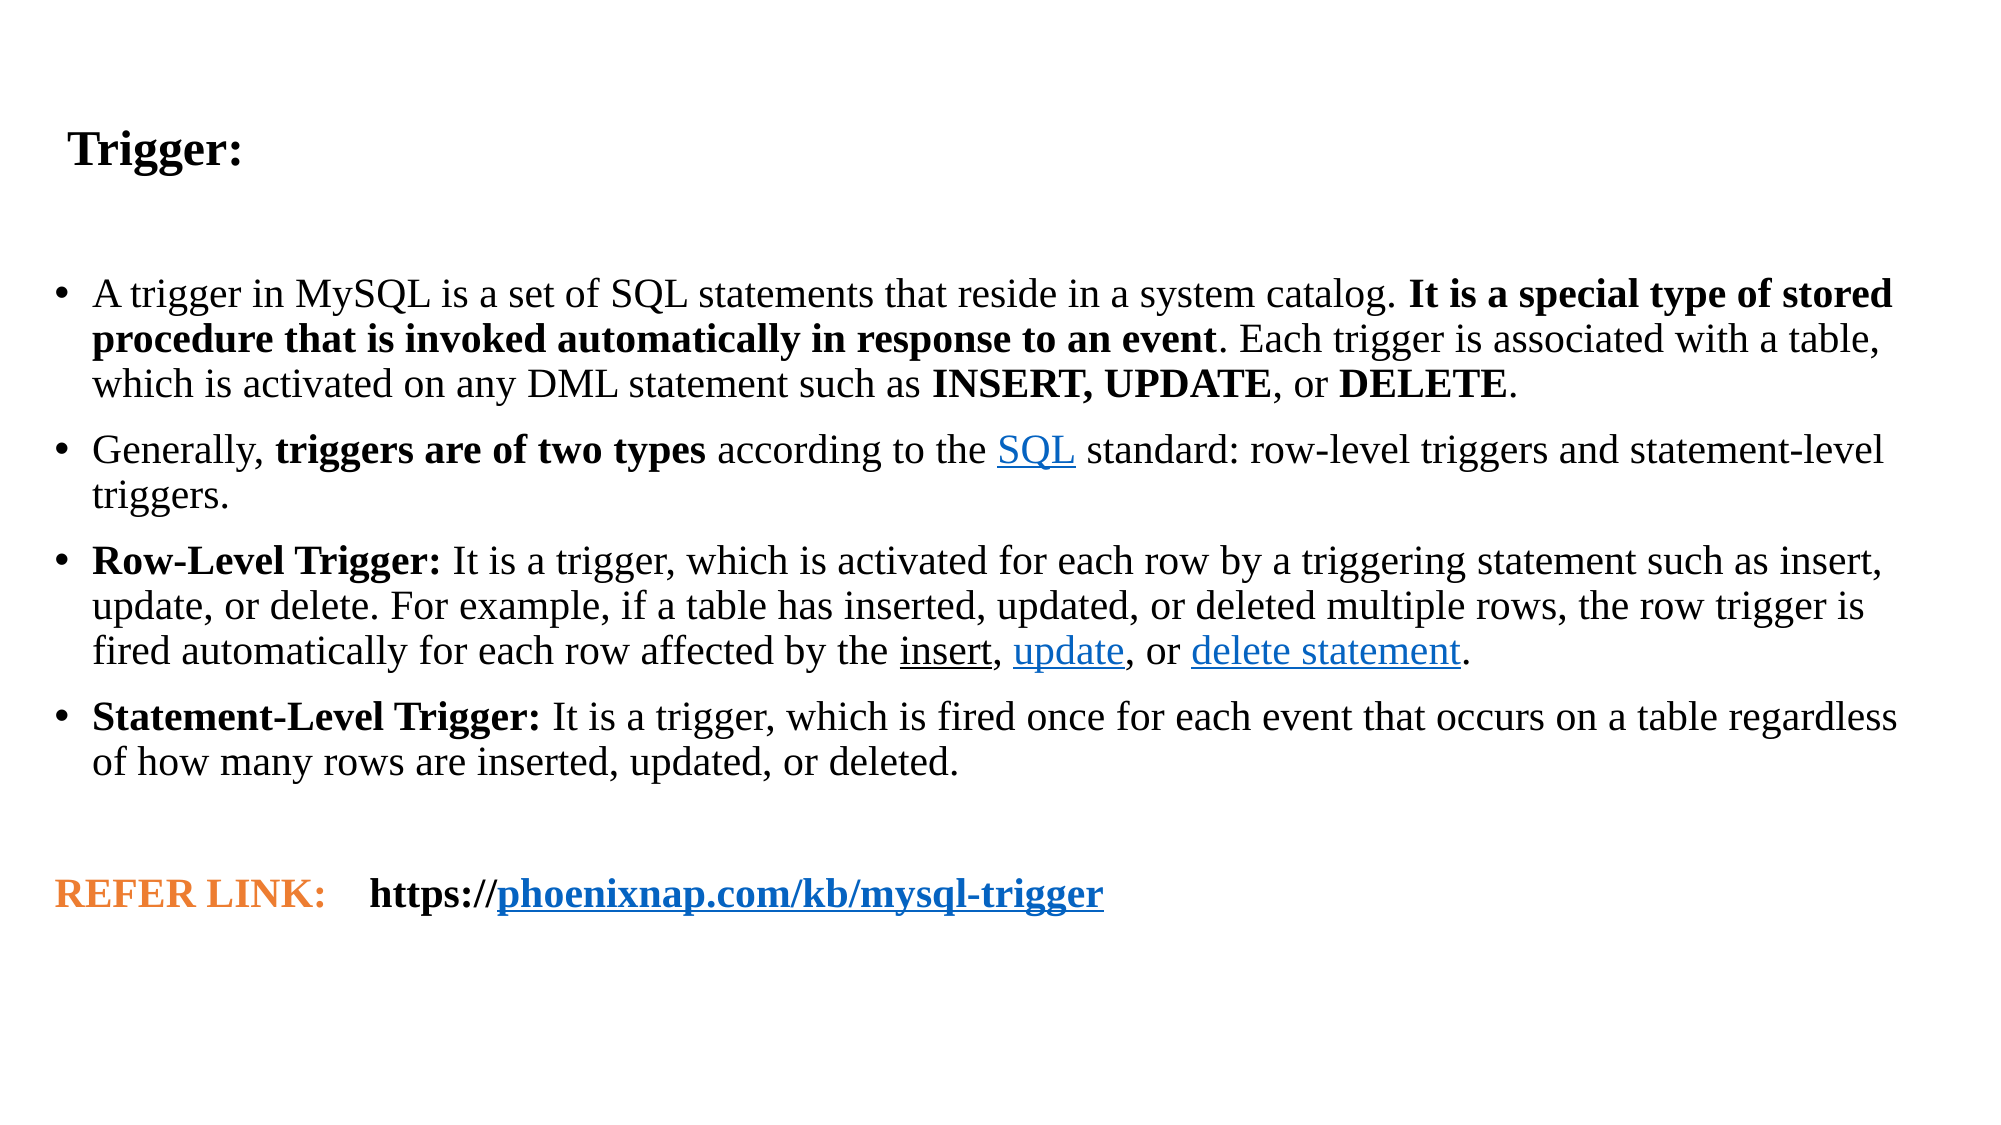

Trigger:

A trigger in MySQL is a set of SQL statements that reside in a system catalog. It is a special type of stored procedure that is invoked automatically in response to an event. Each trigger is associated with a table, which is activated on any DML statement such as INSERT, UPDATE, or DELETE.
Generally, triggers are of two types according to the SQL standard: row-level triggers and statement-level triggers.
Row-Level Trigger: It is a trigger, which is activated for each row by a triggering statement such as insert, update, or delete. For example, if a table has inserted, updated, or deleted multiple rows, the row trigger is fired automatically for each row affected by the insert, update, or delete statement.
Statement-Level Trigger: It is a trigger, which is fired once for each event that occurs on a table regardless of how many rows are inserted, updated, or deleted.

REFER LINK:    https://phoenixnap.com/kb/mysql-trigger